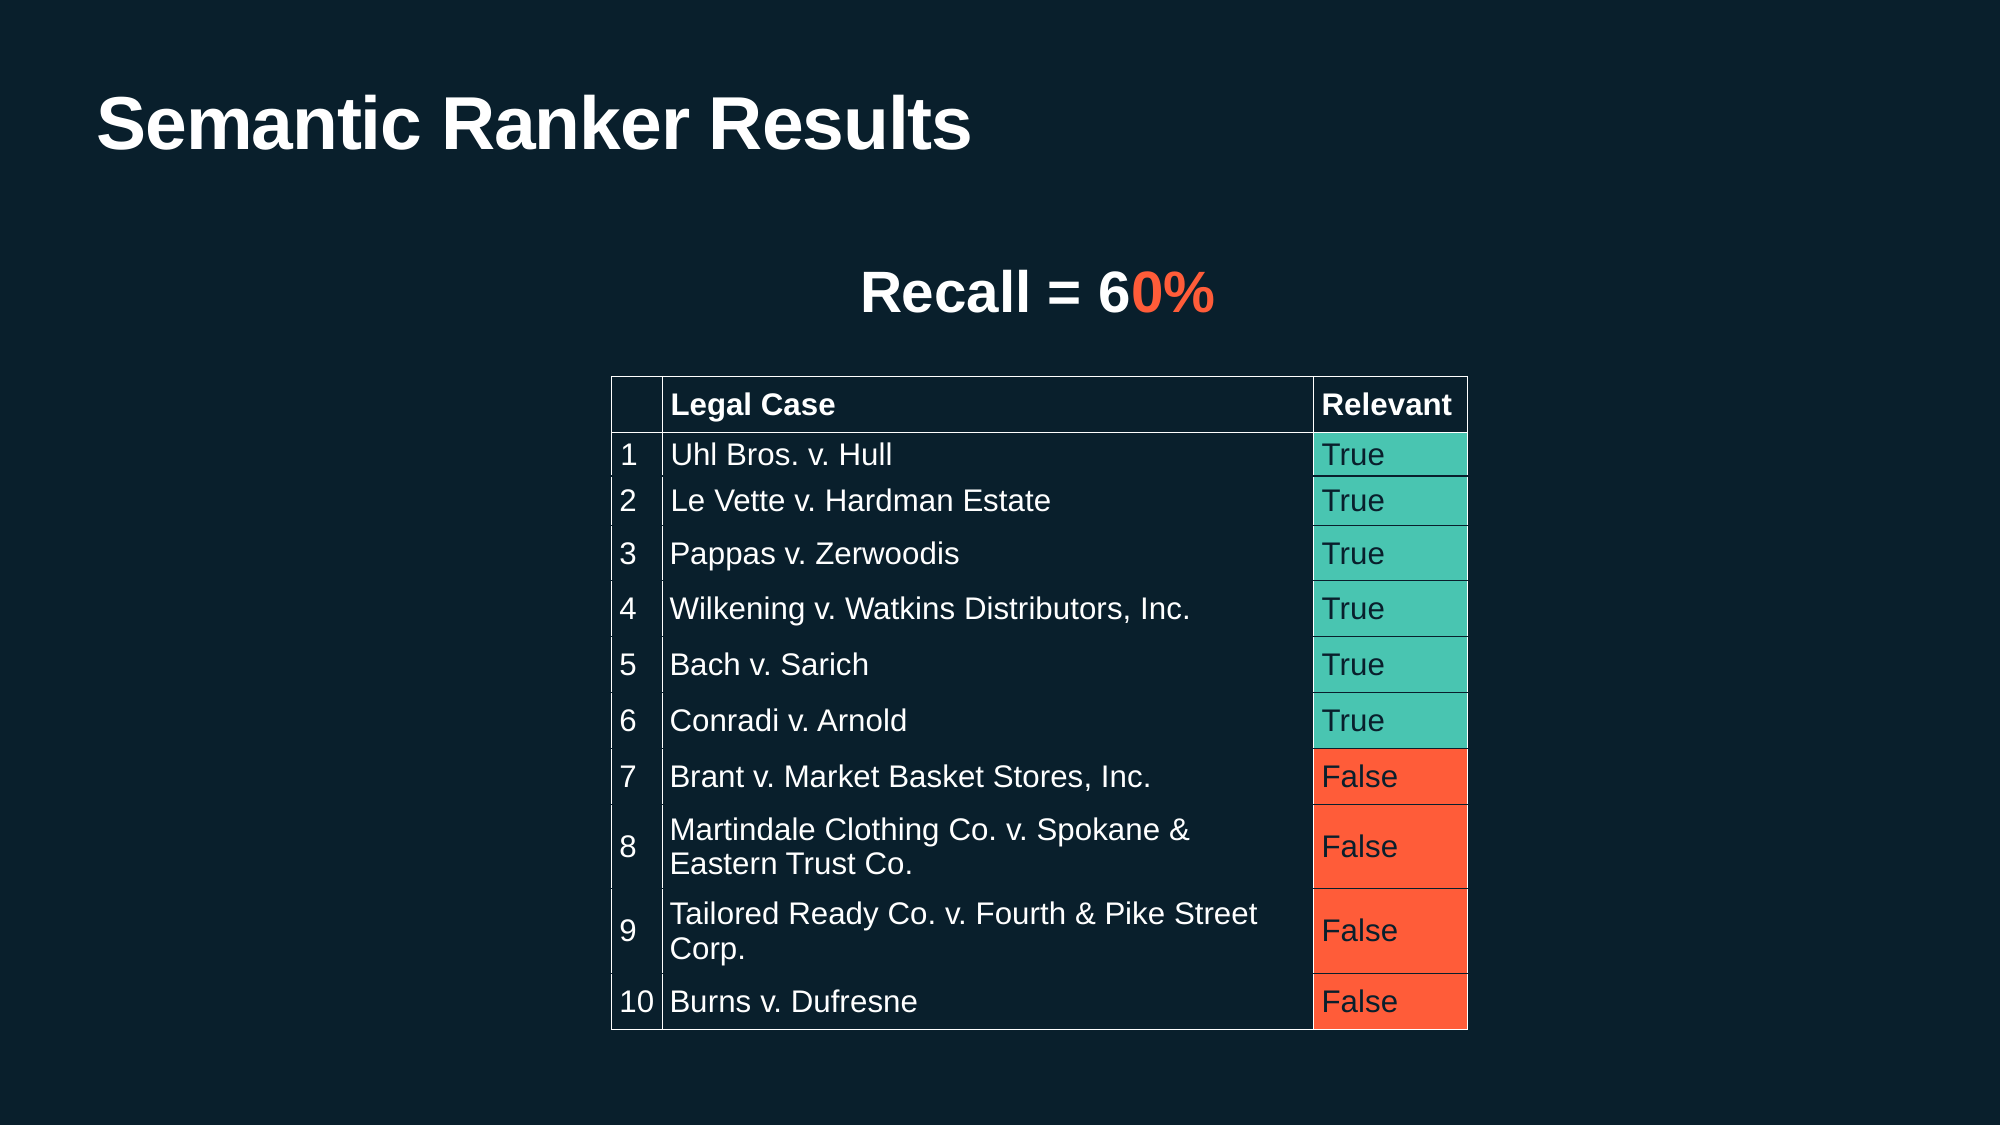

# Semantic Ranker Results
Recall = 60%
|  | Legal Case | Relevant |
| --- | --- | --- |
| 1 | Uhl Bros. v. Hull | True |
| 2 | Le Vette v. Hardman Estate | True |
| 3 | Pappas v. Zerwoodis | True |
| 4 | Wilkening v. Watkins Distributors, Inc. | True |
| 5 | Bach v. Sarich | True |
| 6 | Conradi v. Arnold | True |
| 7 | Brant v. Market Basket Stores, Inc. | False |
| 8 | Martindale Clothing Co. v. Spokane & Eastern Trust Co. | False |
| 9 | Tailored Ready Co. v. Fourth & Pike Street Corp. | False |
| 10 | Burns v. Dufresne | False |